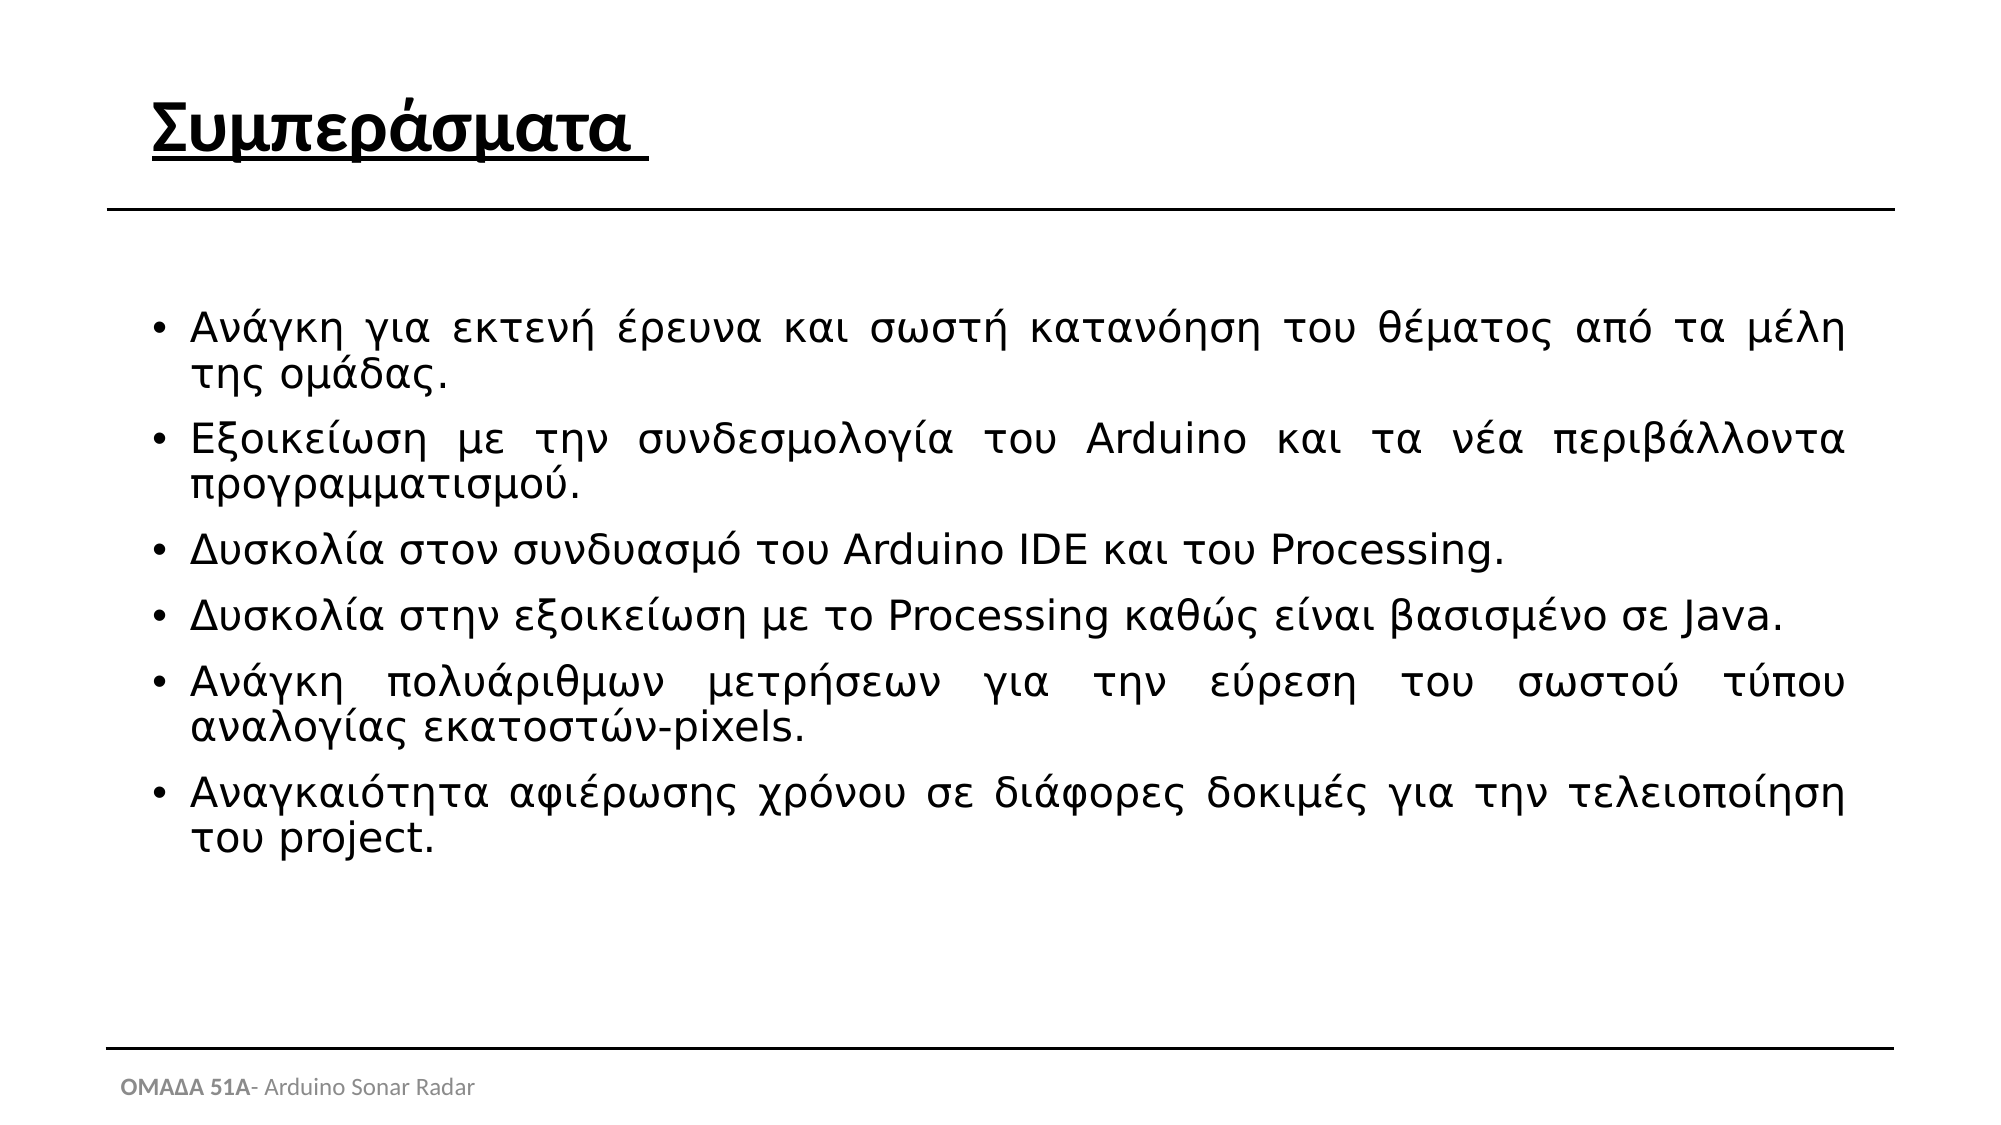

# Συμπεράσματα
Ανάγκη για εκτενή έρευνα και σωστή κατανόηση του θέματος από τα μέλη της ομάδας.
Εξοικείωση με την συνδεσμολογία του Arduino και τα νέα περιβάλλοντα προγραμματισμού.
Δυσκολία στον συνδυασμό του Arduino IDE και του Processing.
Δυσκολία στην εξοικείωση με το Processing καθώς είναι βασισμένο σε Java.
Ανάγκη πολυάριθμων μετρήσεων για την εύρεση του σωστού τύπου αναλογίας εκατοστών-pixels.
Αναγκαιότητα αφιέρωσης χρόνου σε διάφορες δοκιμές για την τελειοποίηση του project.
ΟΜΑΔΑ 51Α- Arduino Sonar Radar